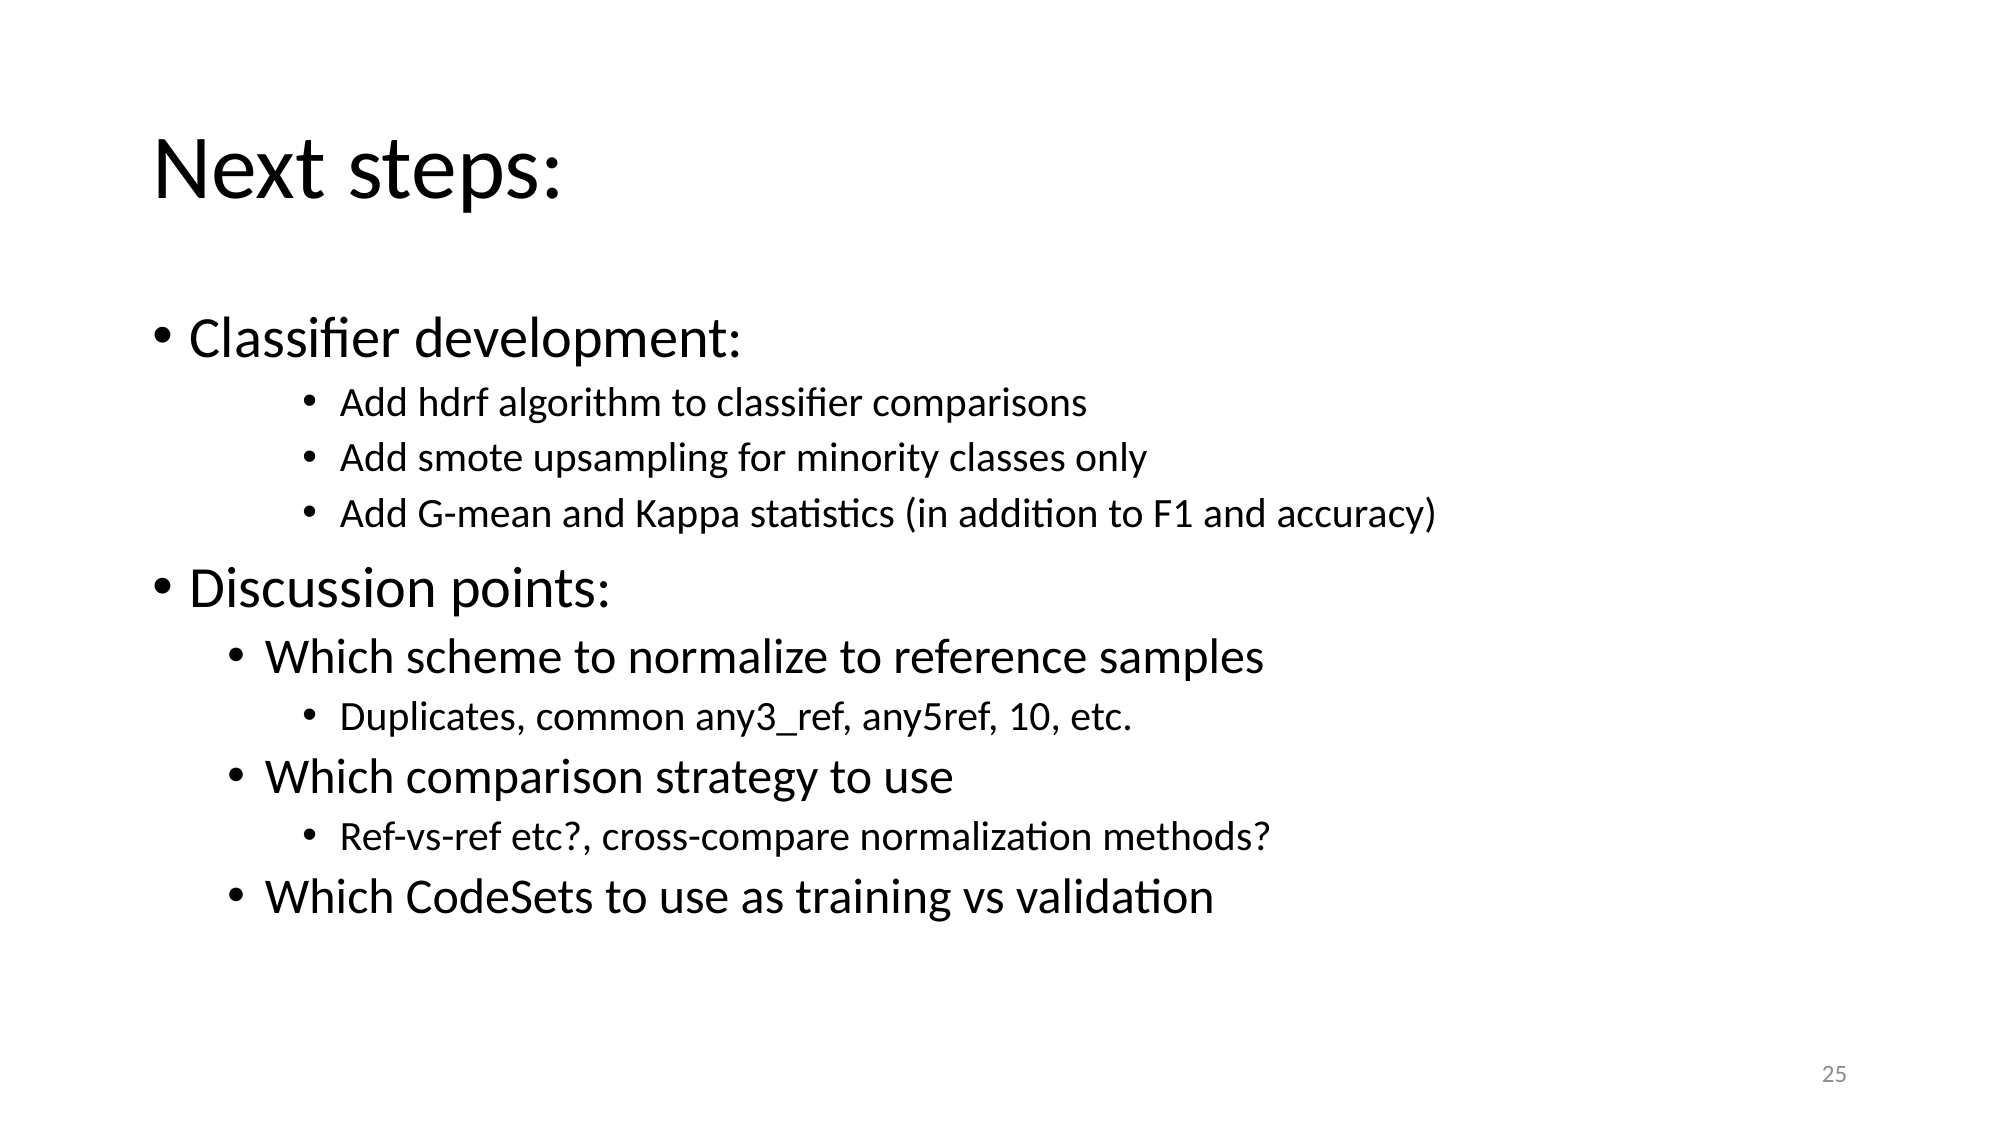

# Next steps:
Classifier development:
Add hdrf algorithm to classifier comparisons
Add smote upsampling for minority classes only
Add G-mean and Kappa statistics (in addition to F1 and accuracy)
Discussion points:
Which scheme to normalize to reference samples
Duplicates, common any3_ref, any5ref, 10, etc.
Which comparison strategy to use
Ref-vs-ref etc?, cross-compare normalization methods?
Which CodeSets to use as training vs validation

25